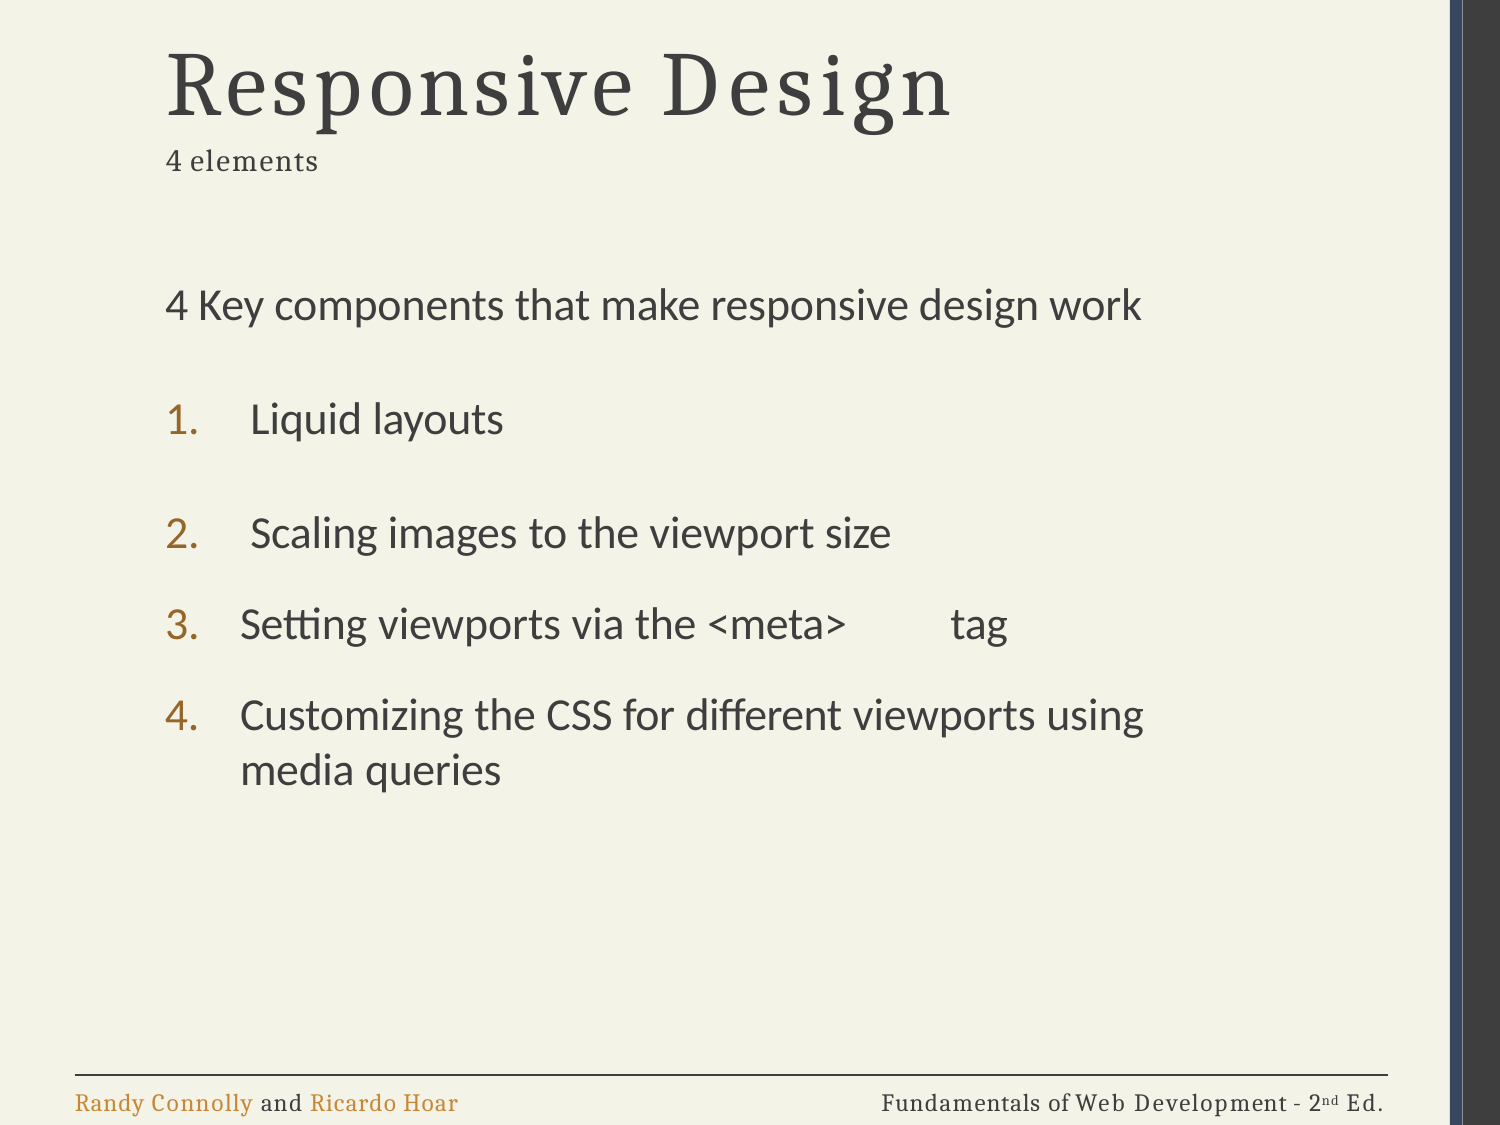

# Responsive Design
4 elements
4 Key components that make responsive design work

Liquid layouts

Scaling images to the viewport size
Setting viewports via the <meta>	tag
Customizing the CSS for different viewports using  media queries
Randy Connolly and Ricardo Hoar
Fundamentals of Web Development - 2nd  Ed.